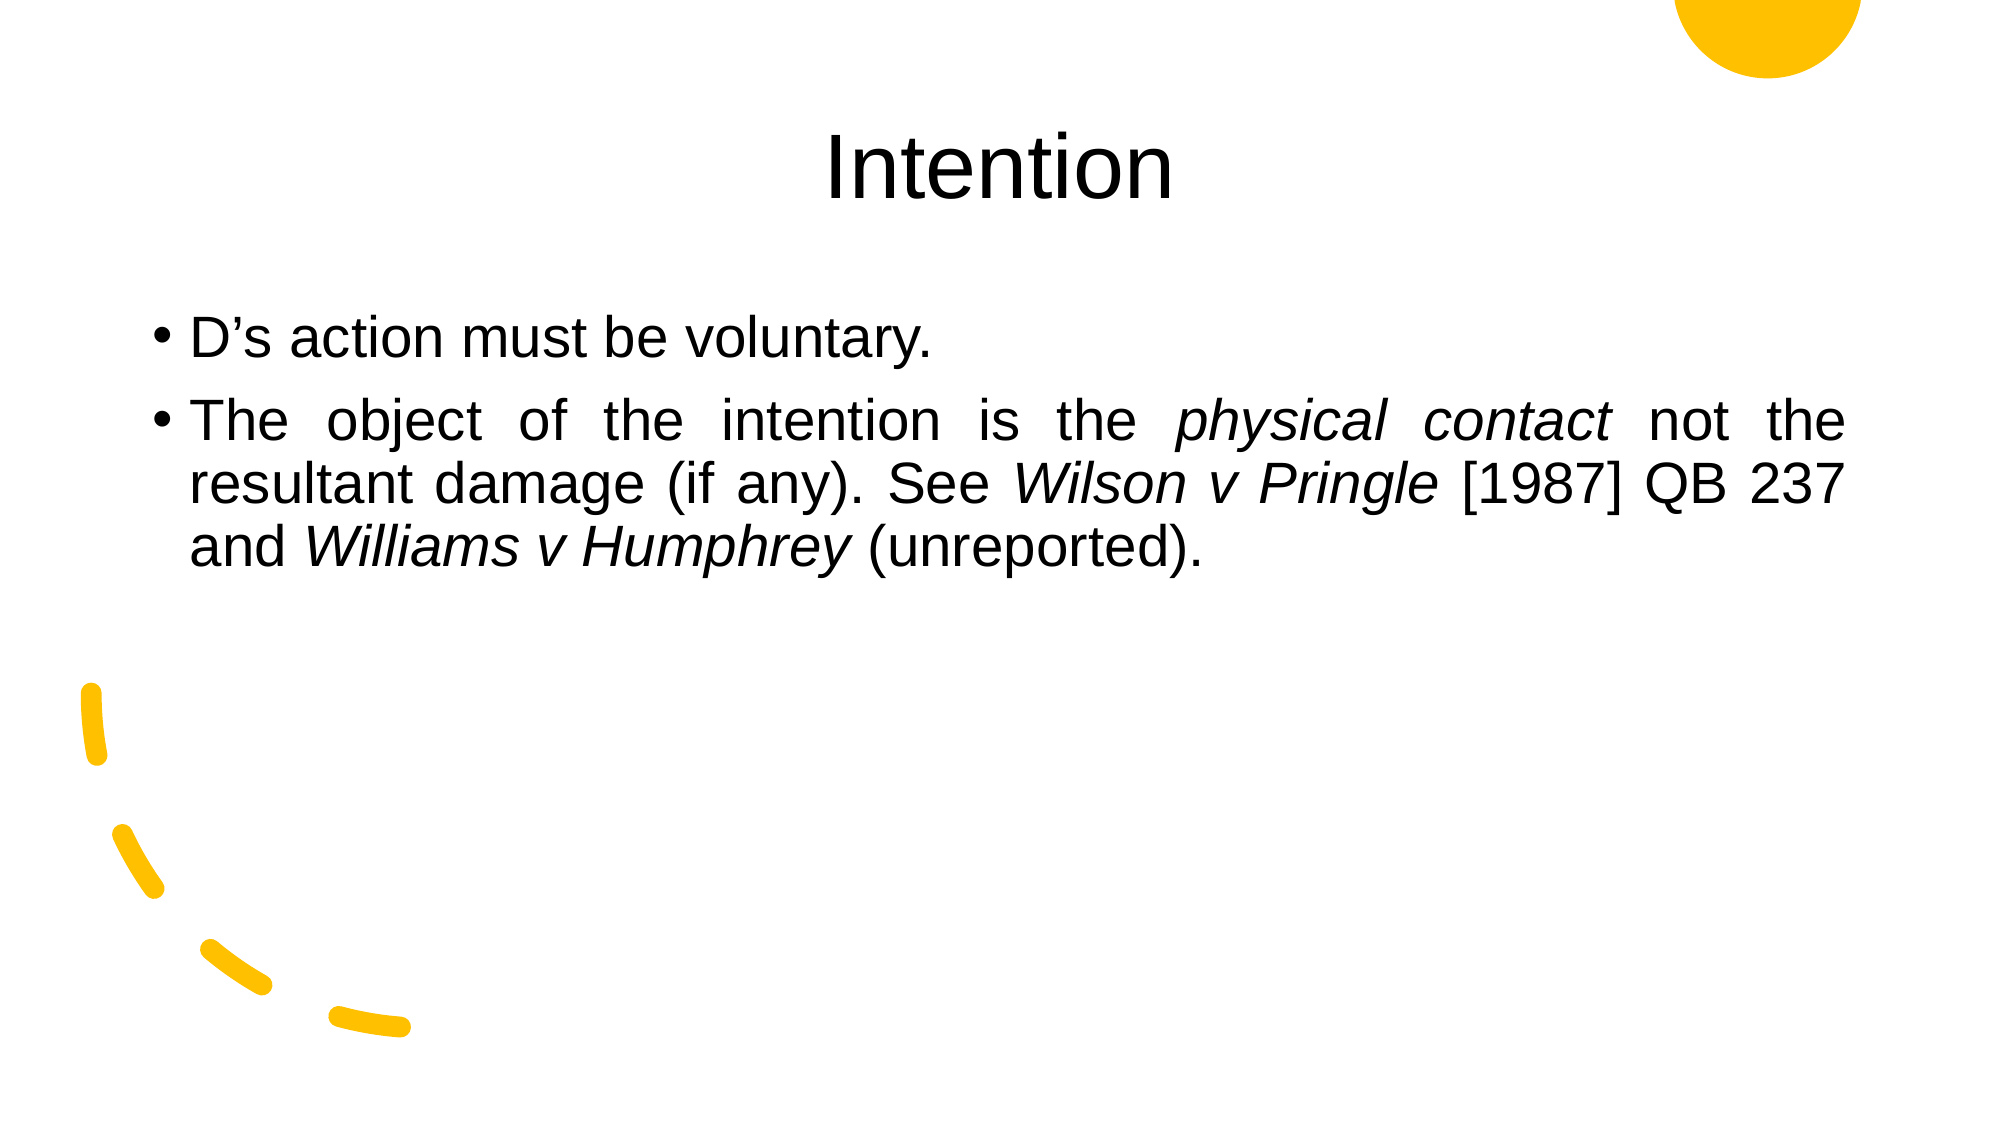

# Intention
D’s action must be voluntary.
The object of the intention is the physical contact not the resultant damage (if any). See Wilson v Pringle [1987] QB 237 and Williams v Humphrey (unreported).